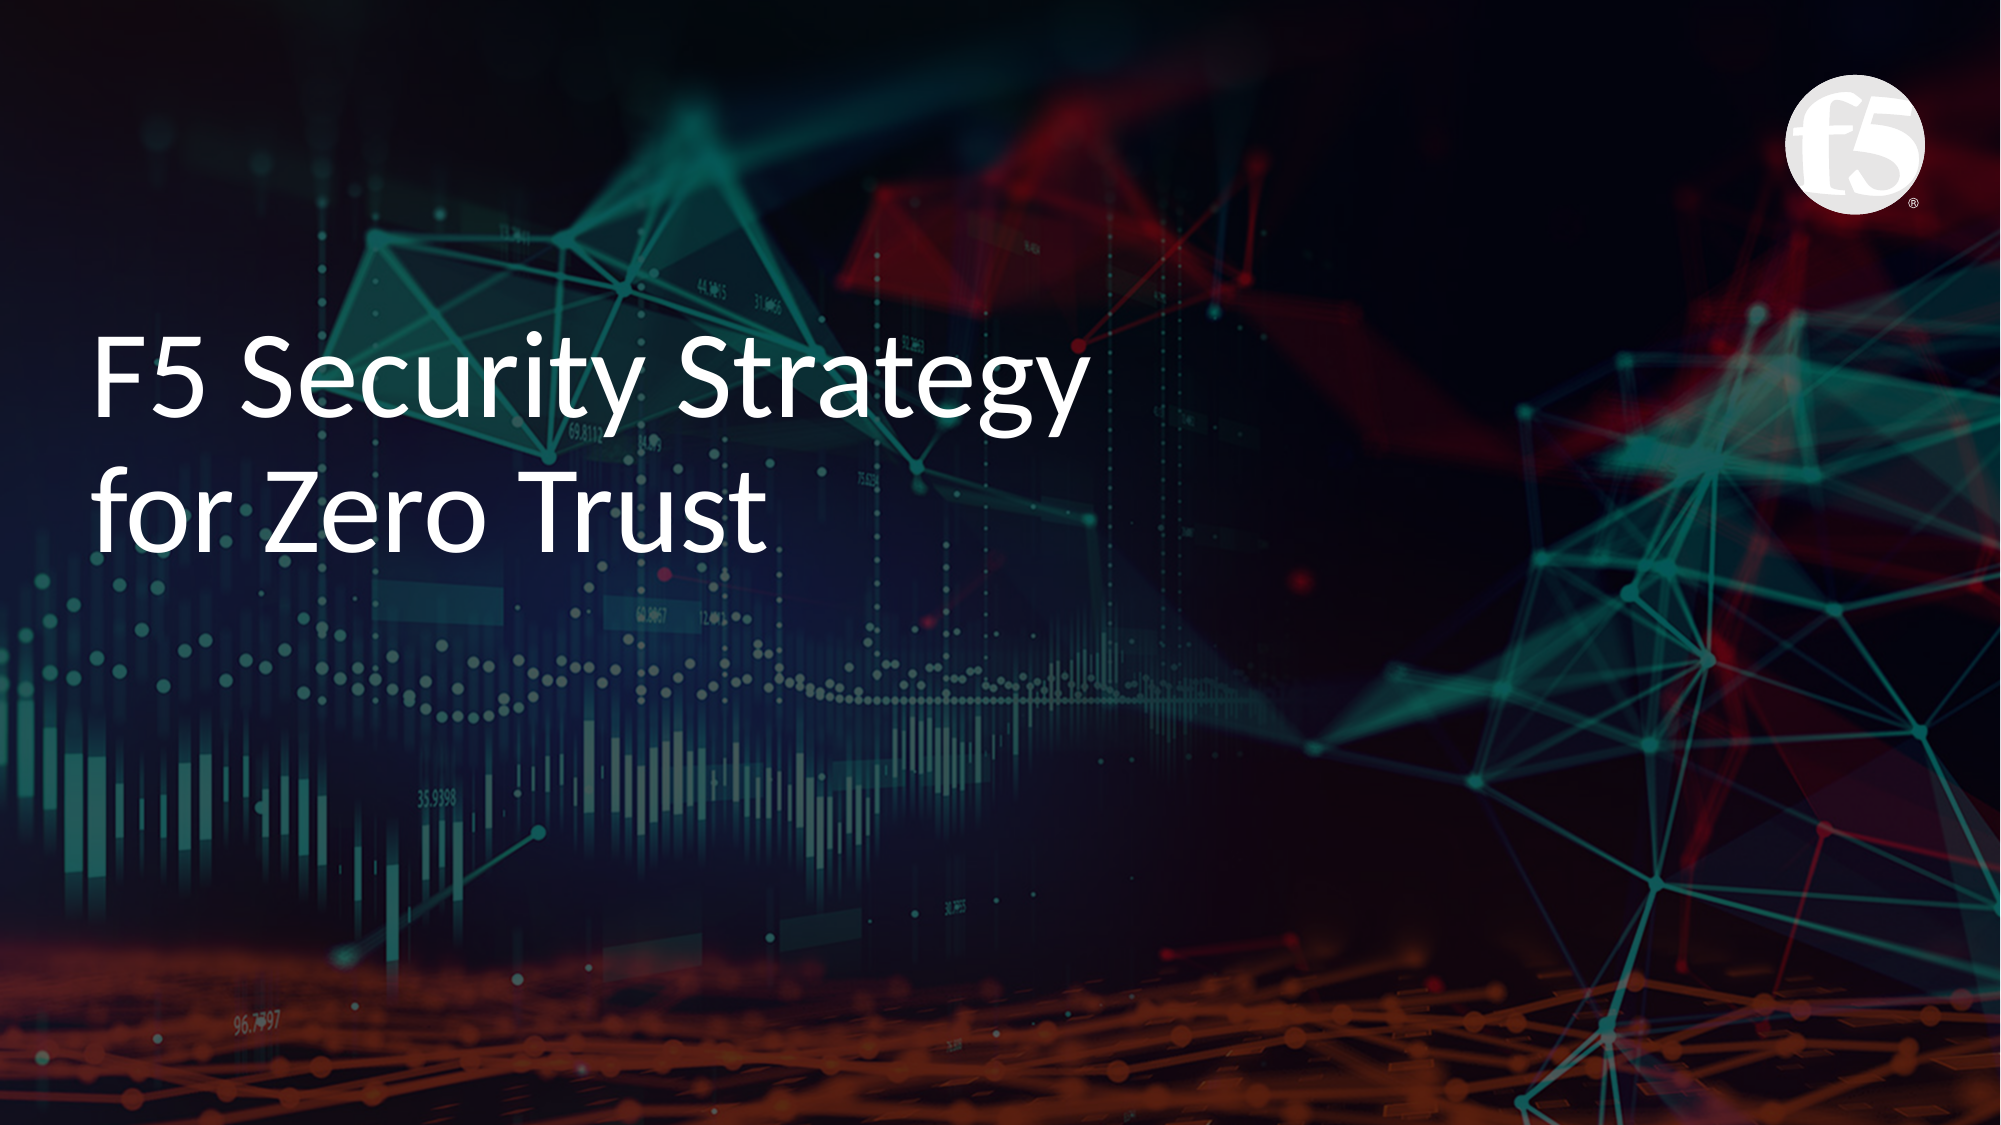

# F5 Security Strategy for Zero Trust